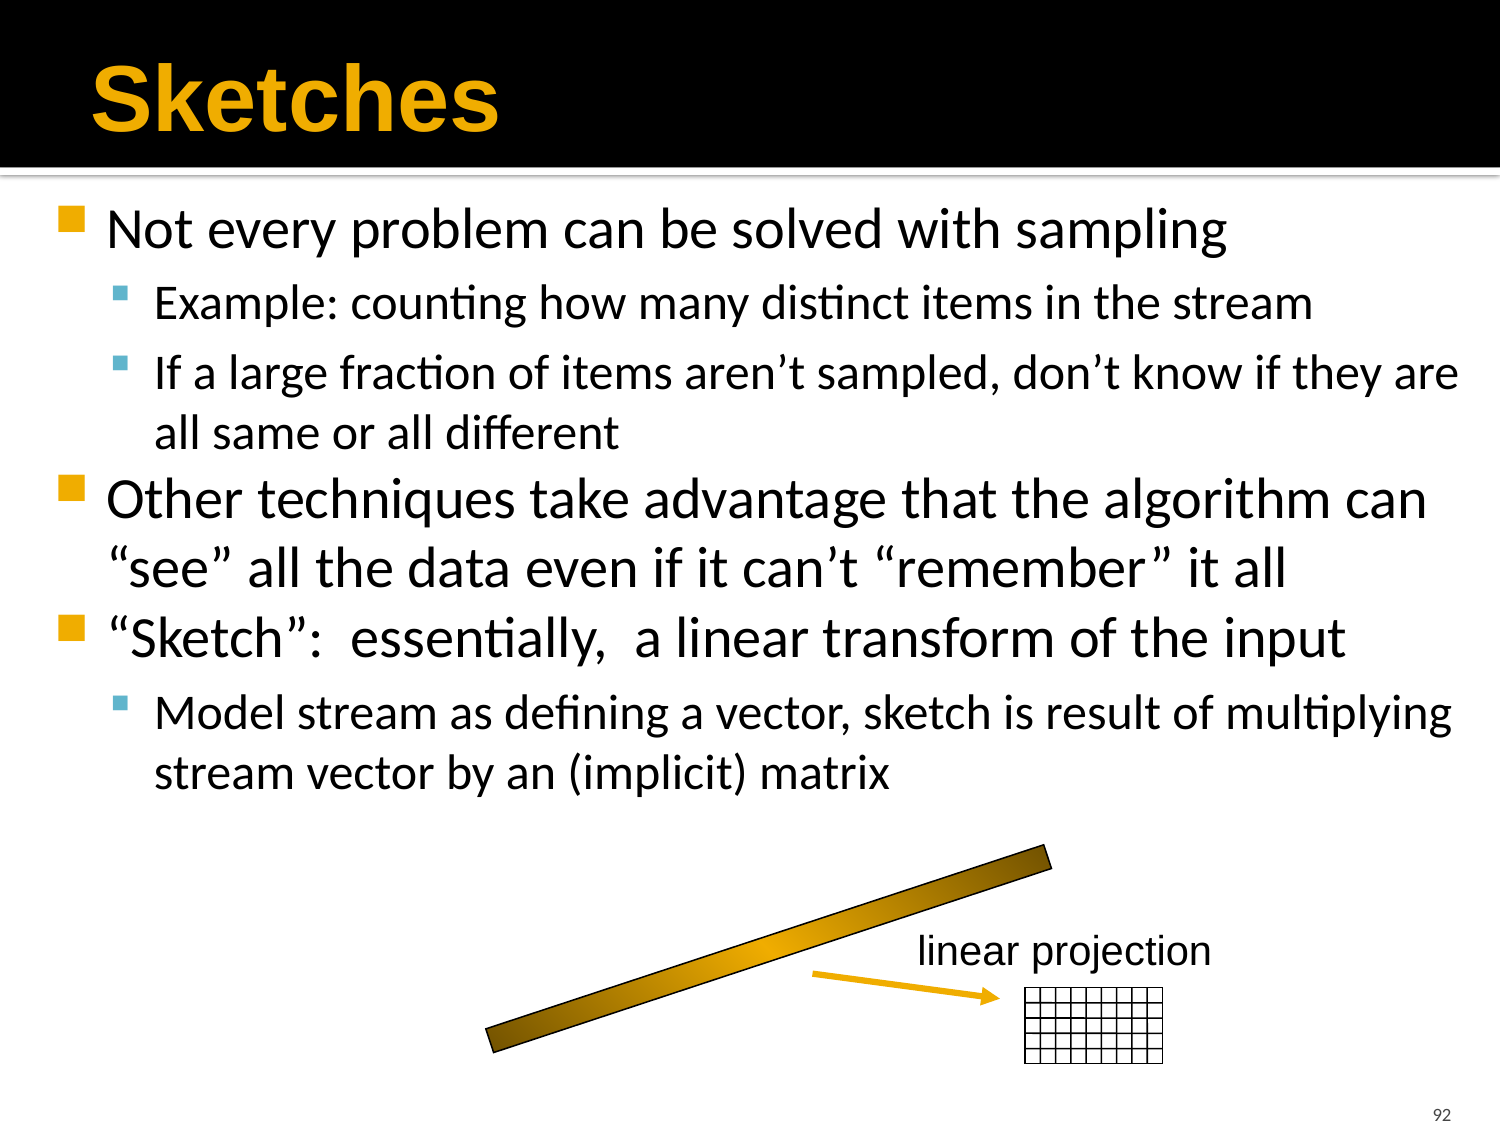

# Sketches
Not every problem can be solved with sampling
Example: counting how many distinct items in the stream
If a large fraction of items aren’t sampled, don’t know if they are all same or all different
Other techniques take advantage that the algorithm can “see” all the data even if it can’t “remember” it all
“Sketch”:  essentially,  a linear transform of the input
Model stream as defining a vector, sketch is result of multiplying stream vector by an (implicit) matrix
linear projection

92